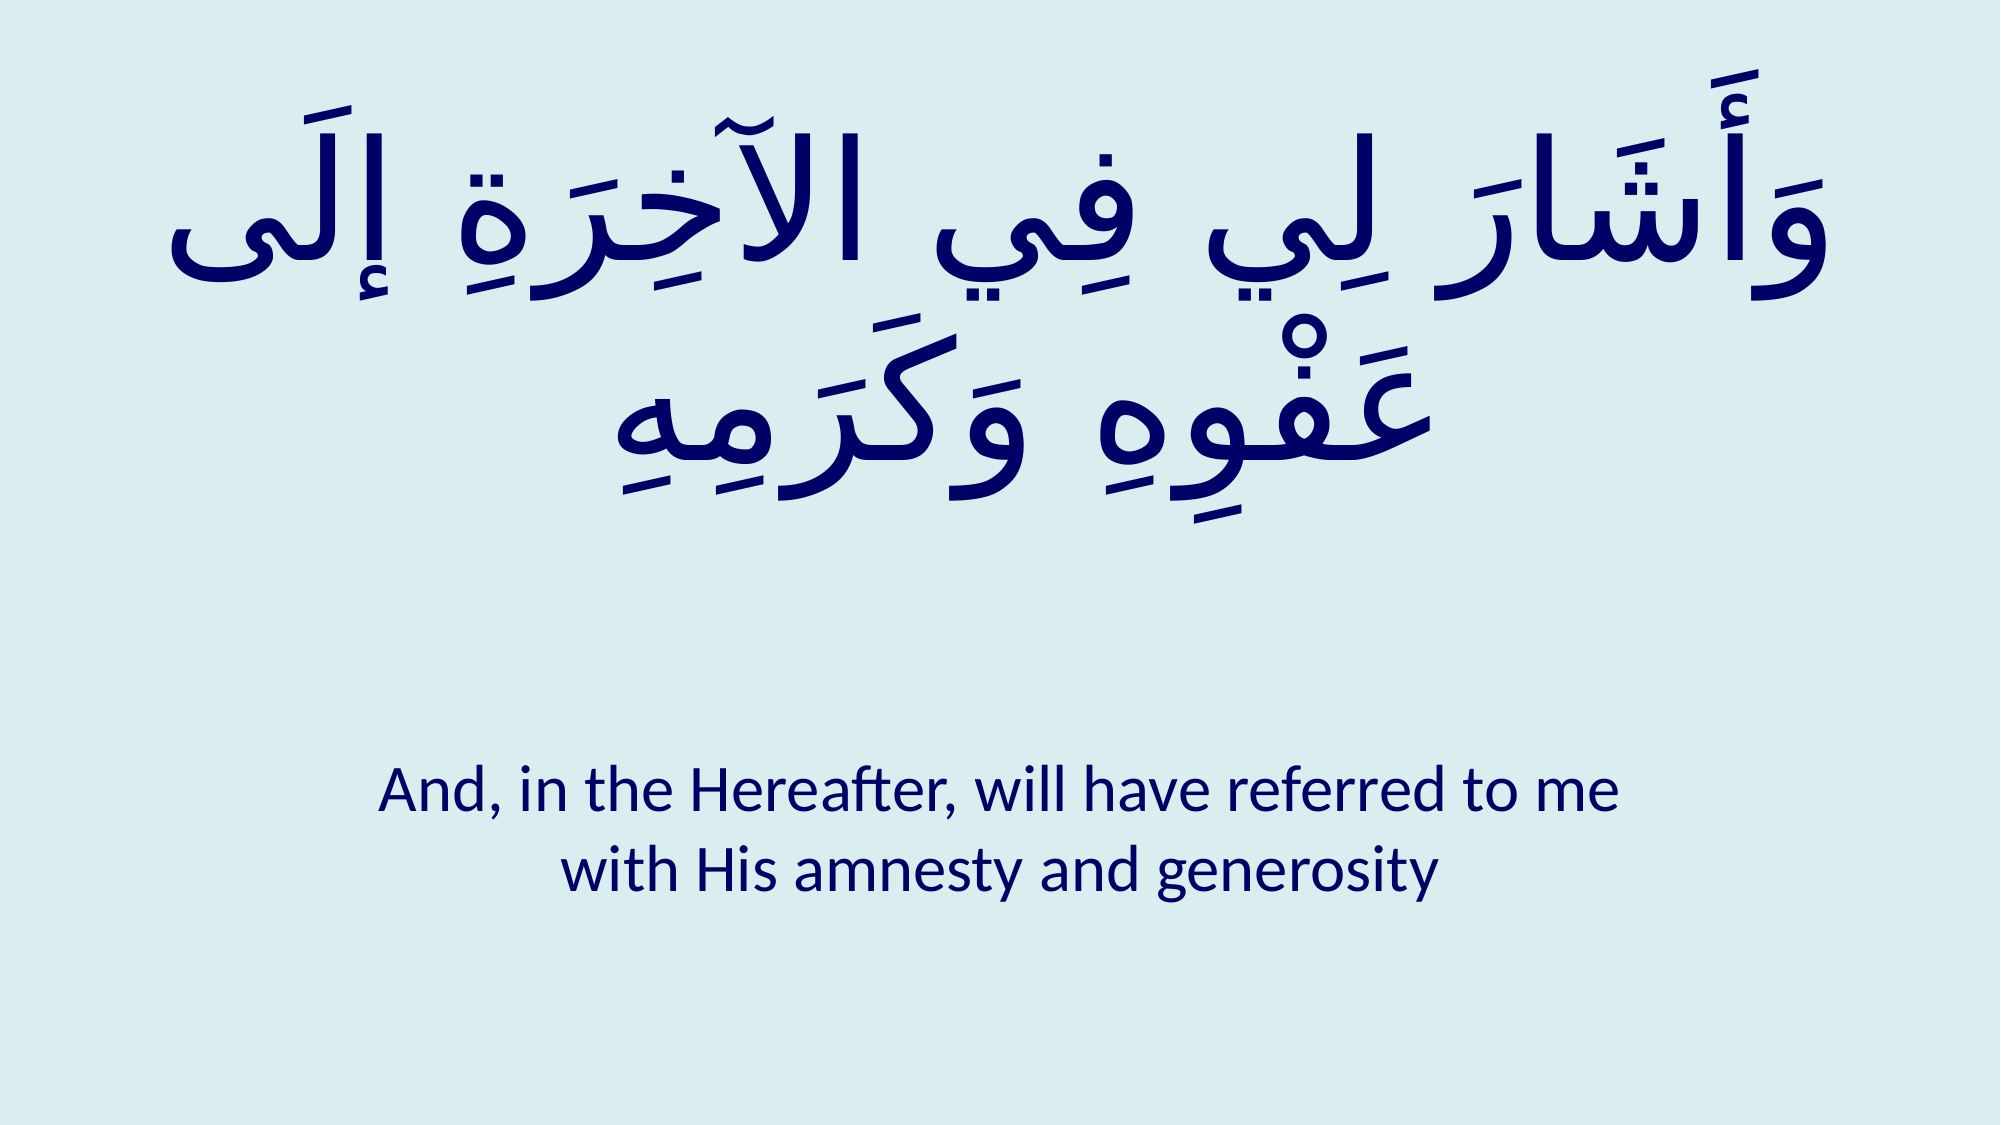

# وَأَشَارَ لِي فِي الآخِرَةِ إلَى عَفْوِهِ وَكَرَمِهِ
And, in the Hereafter, will have referred to me with His amnesty and generosity